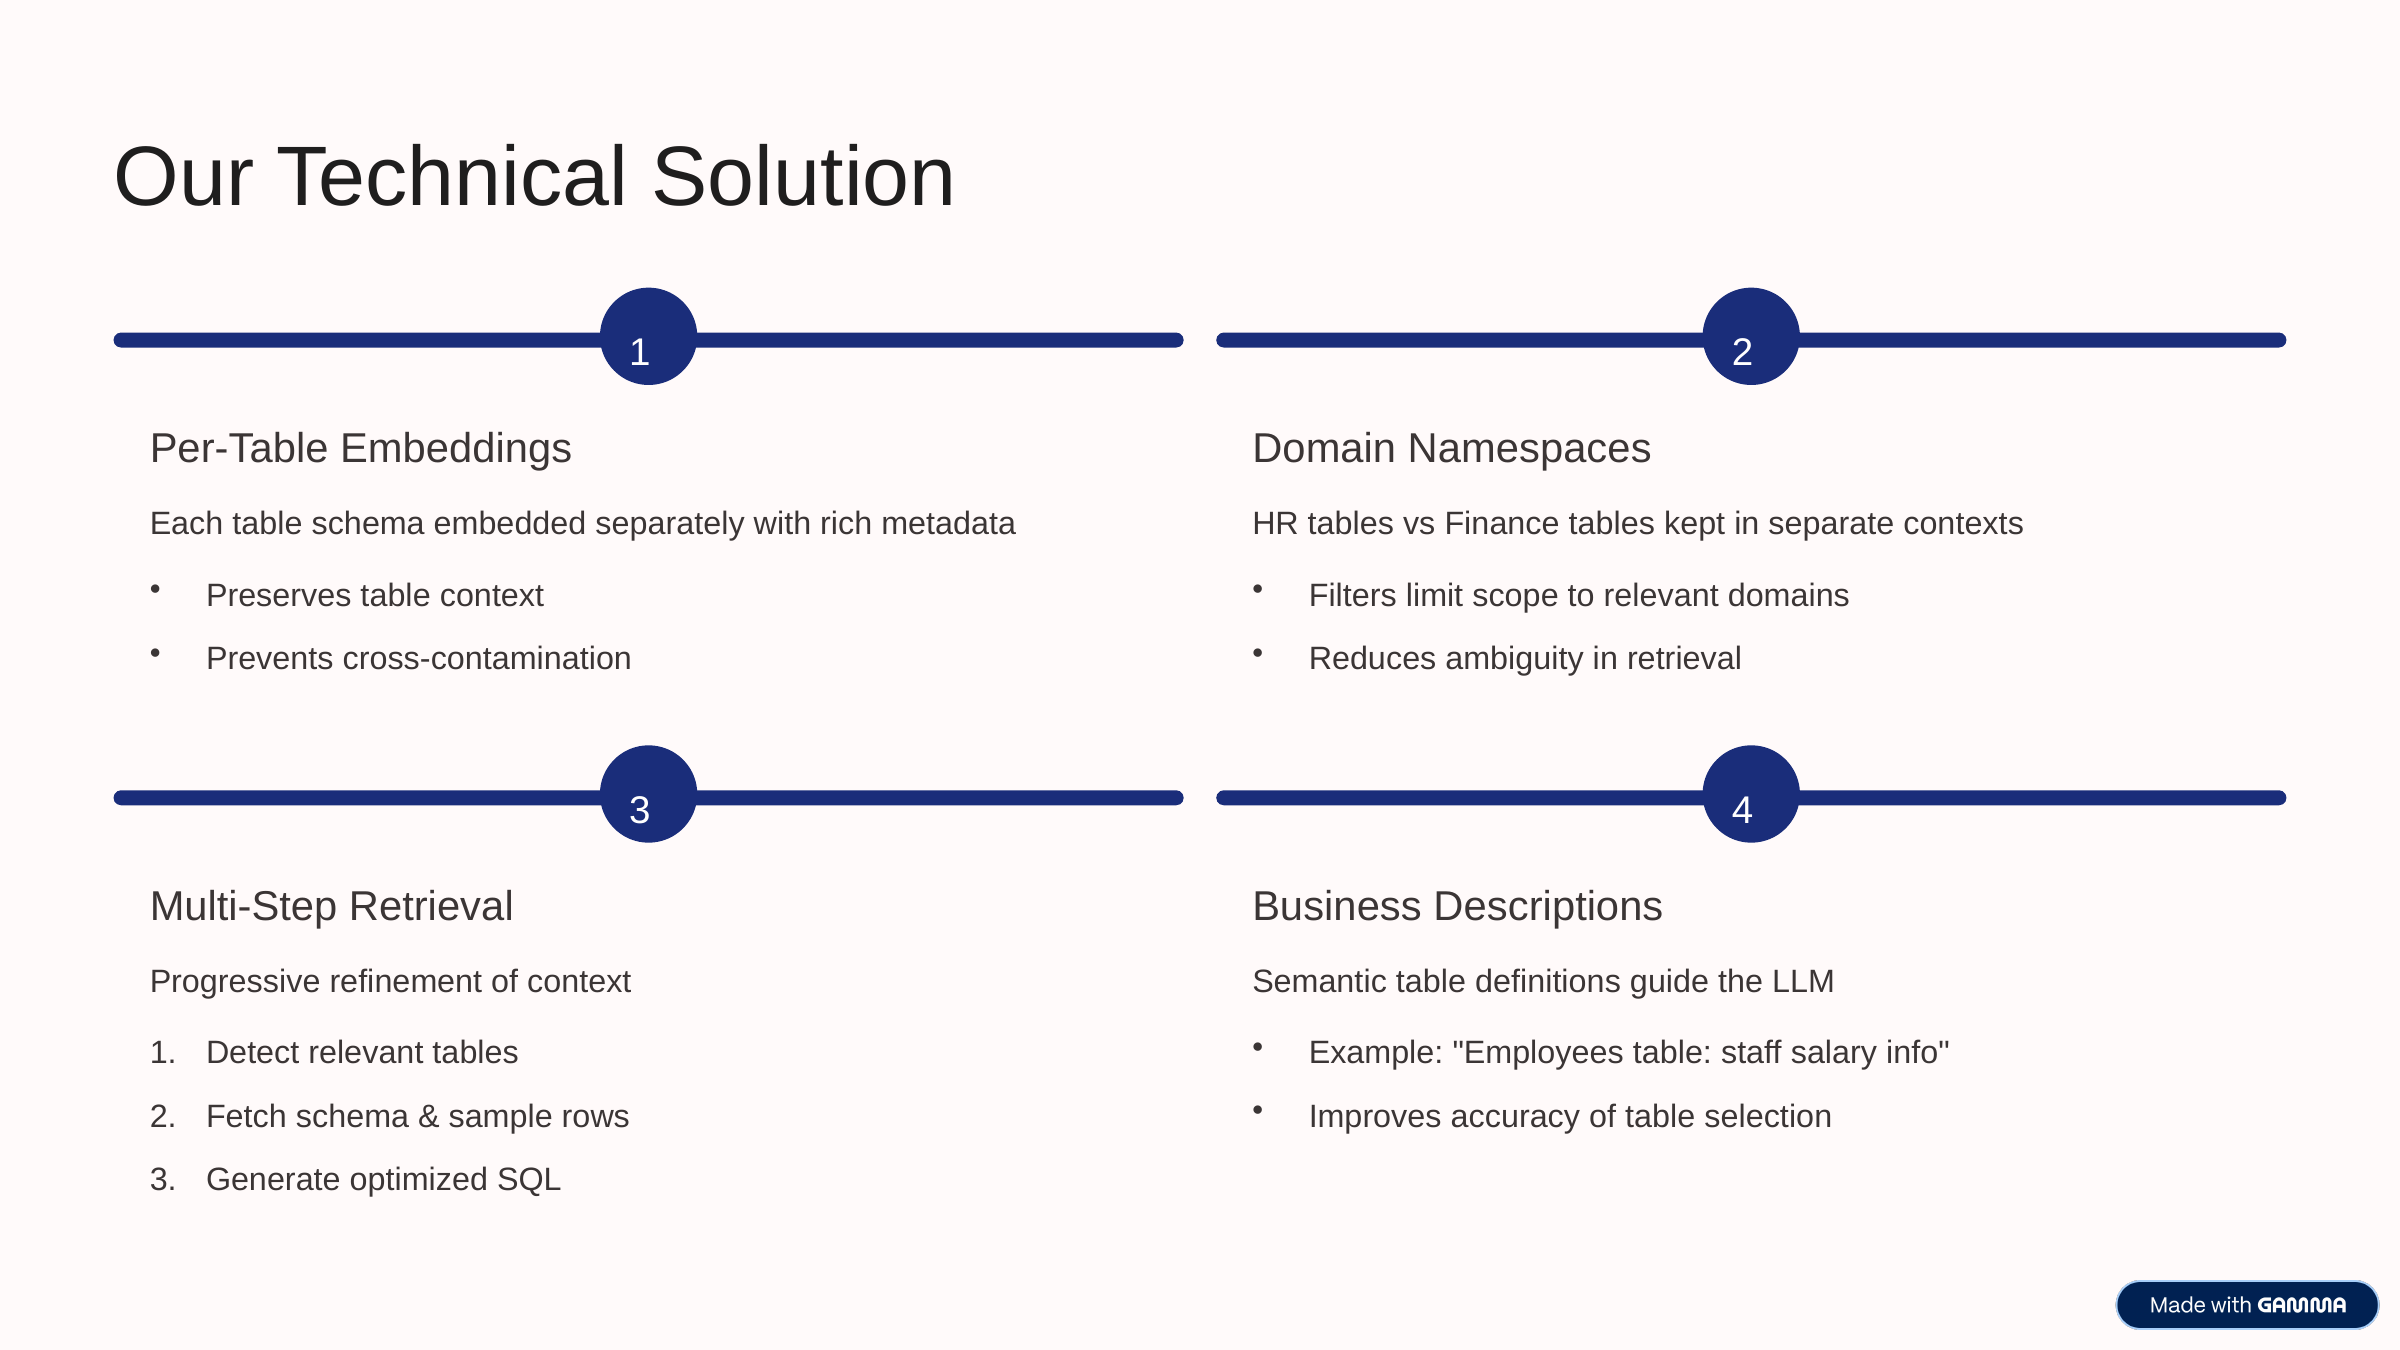

Our Technical Solution

1
2

Per-Table Embeddings
Domain Namespaces
Each table schema embedded separately with rich metadata
HR tables vs Finance tables kept in separate contexts
Preserves table context
Filters limit scope to relevant domains
Prevents cross-contamination
Reduces ambiguity in retrieval

3
4

Multi-Step Retrieval
Business Descriptions
Progressive refinement of context
Semantic table definitions guide the LLM
Detect relevant tables
Example: "Employees table: staff salary info"
Fetch schema & sample rows
Improves accuracy of table selection
Generate optimized SQL